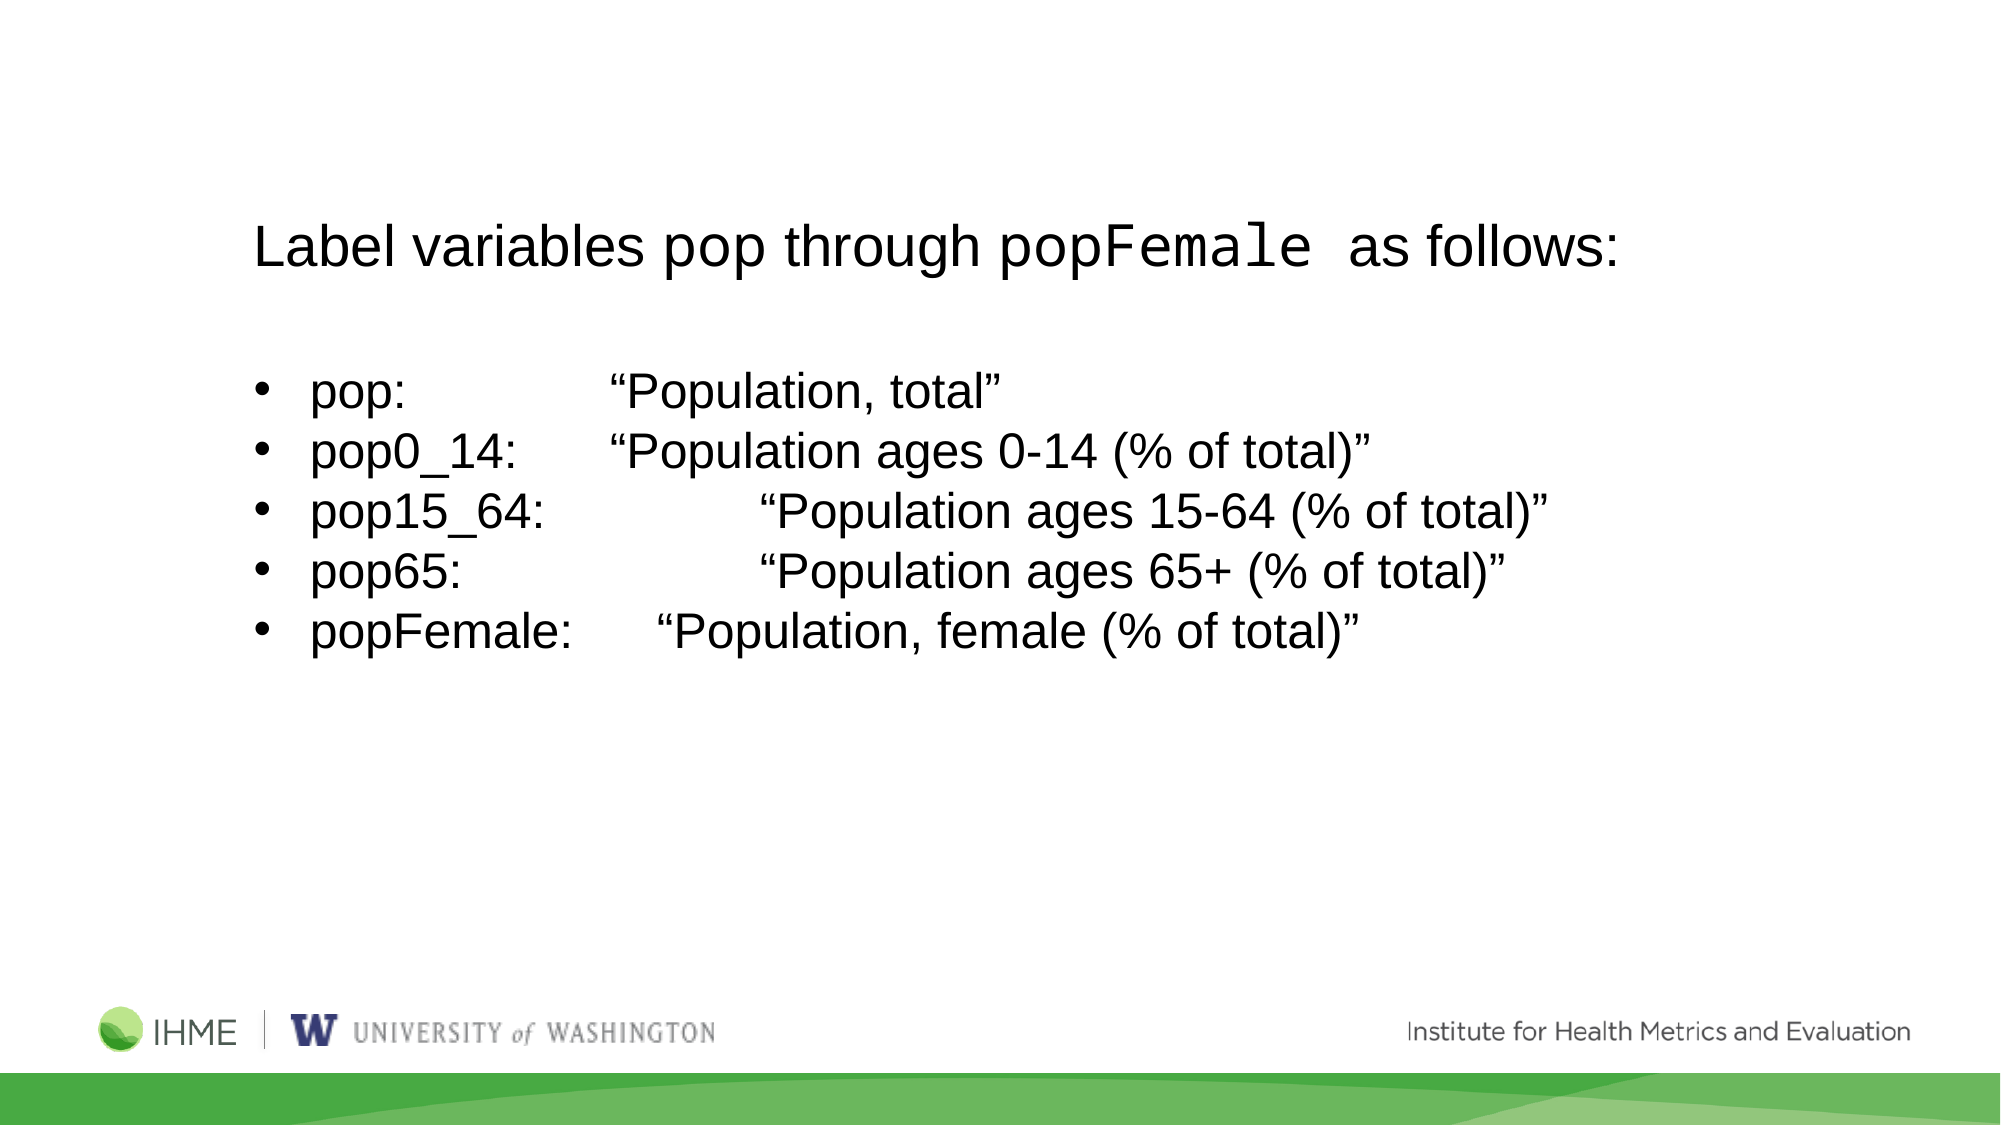

Label variables pop through popFemale as follows:

pop: 		“Population, total”
pop0_14:	“Population ages 0-14 (% of total)”
pop15_64:		“Population ages 15-64 (% of total)”
pop65:		“Population ages 65+ (% of total)”
popFemale:	“Population, female (% of total)”